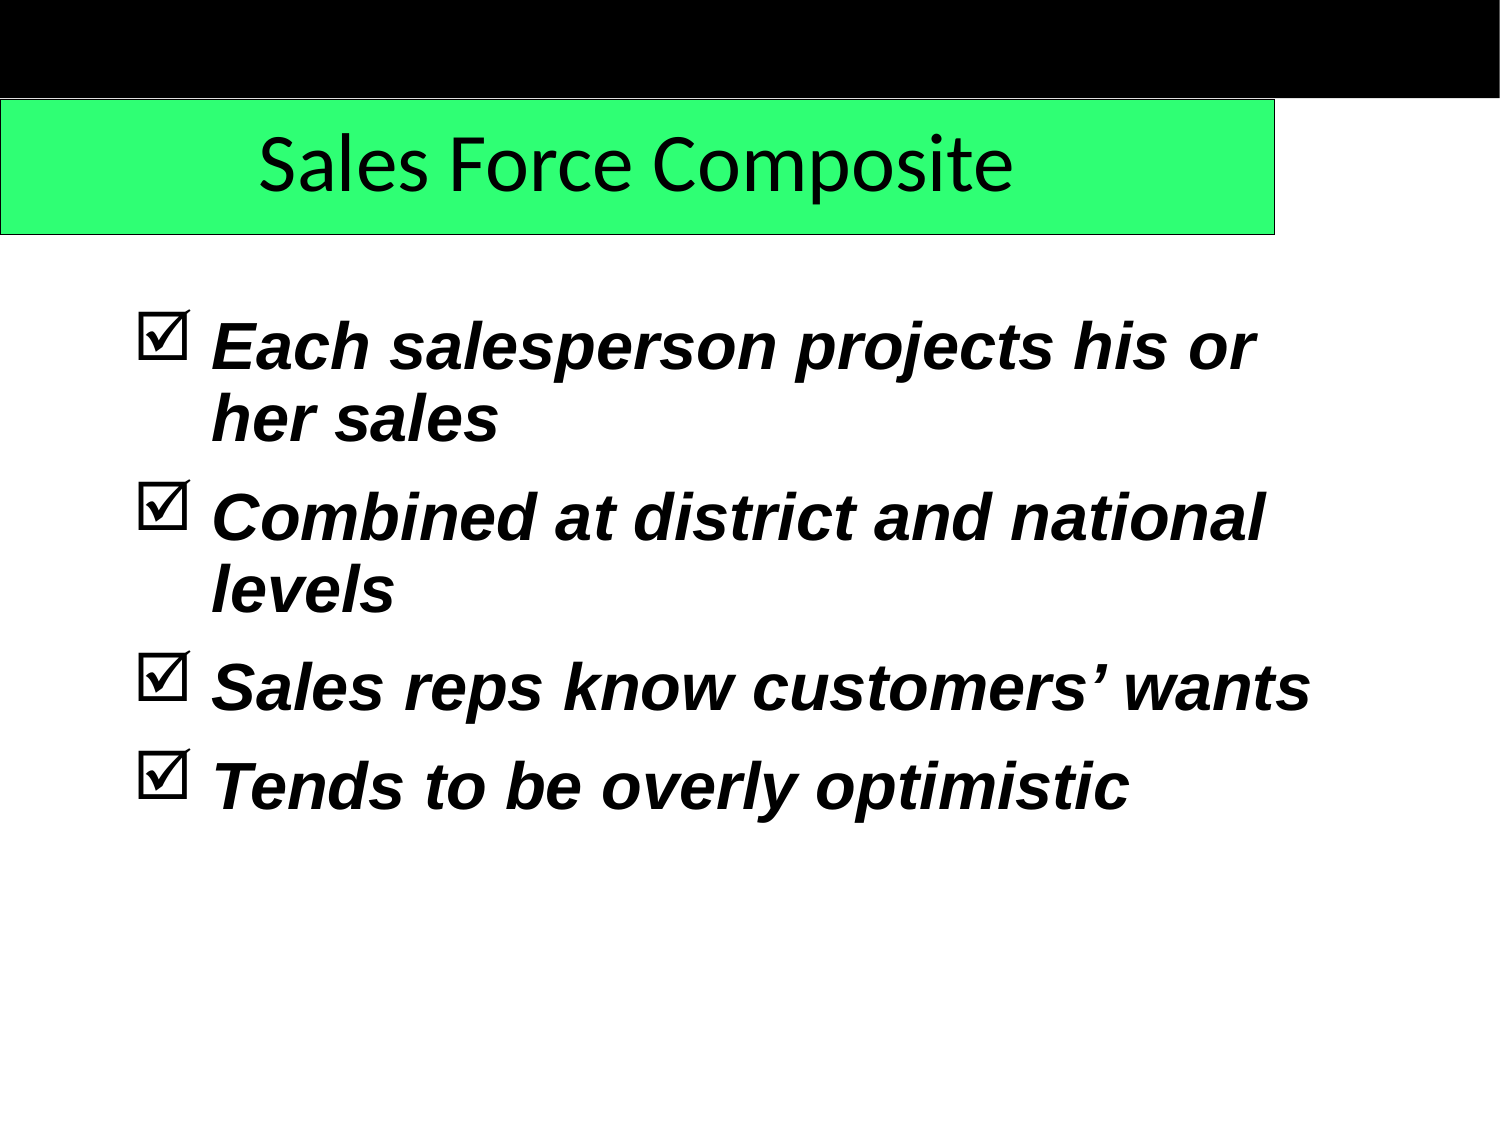

Sales Force Composite
Each salesperson projects his or her sales
Combined at district and national levels
Sales reps know customers’ wants
Tends to be overly optimistic